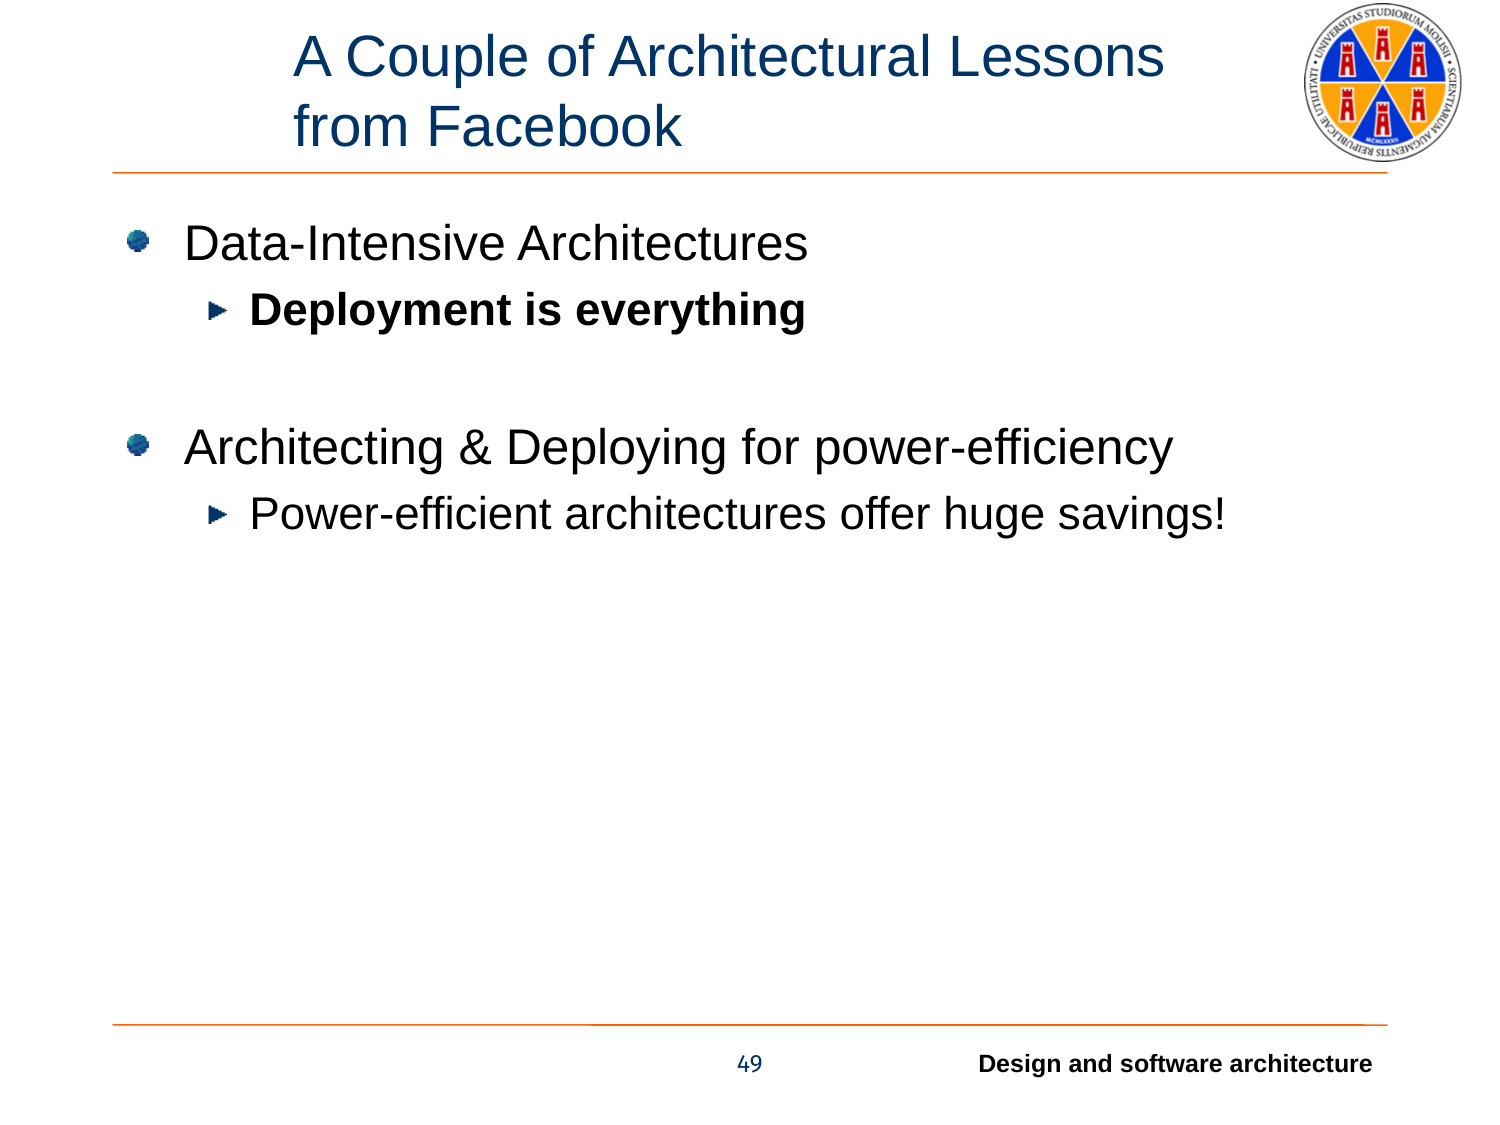

# A Couple of Architectural Lessons from Facebook
Data-Intensive Architectures
Deployment is everything

Architecting & Deploying for power-efficiency
Power-efficient architectures offer huge savings!

49
Design and software architecture